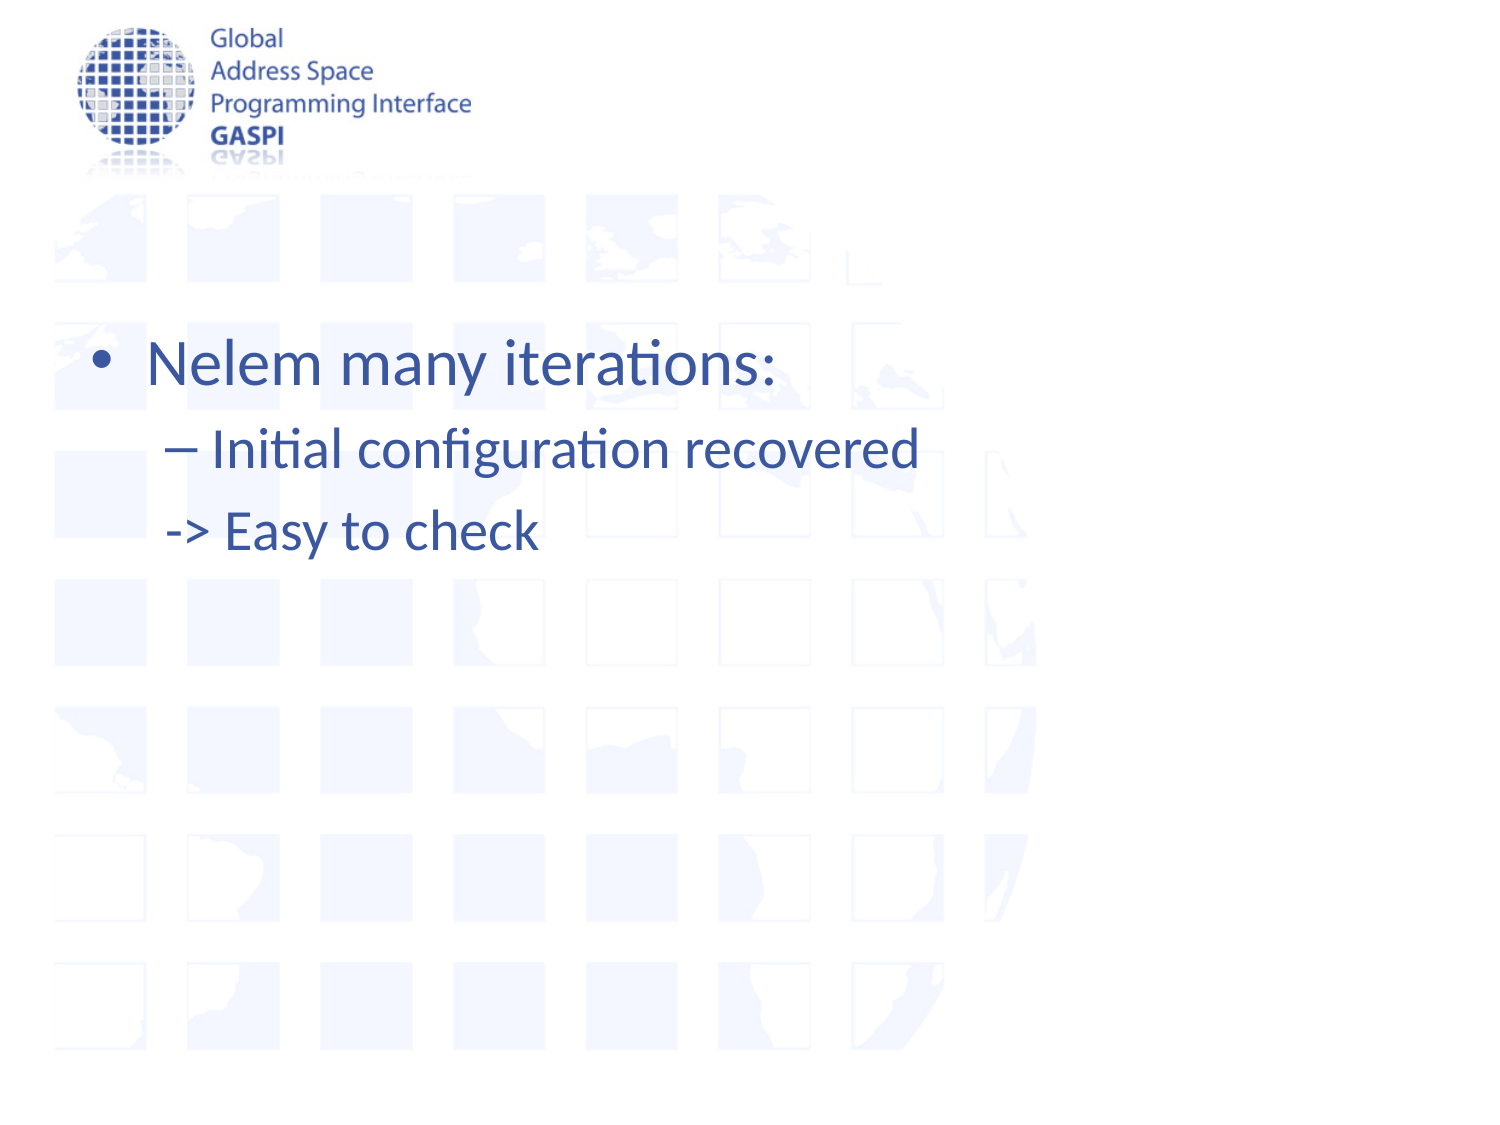

Nelem many iterations:
Initial configuration recovered
-> Easy to check